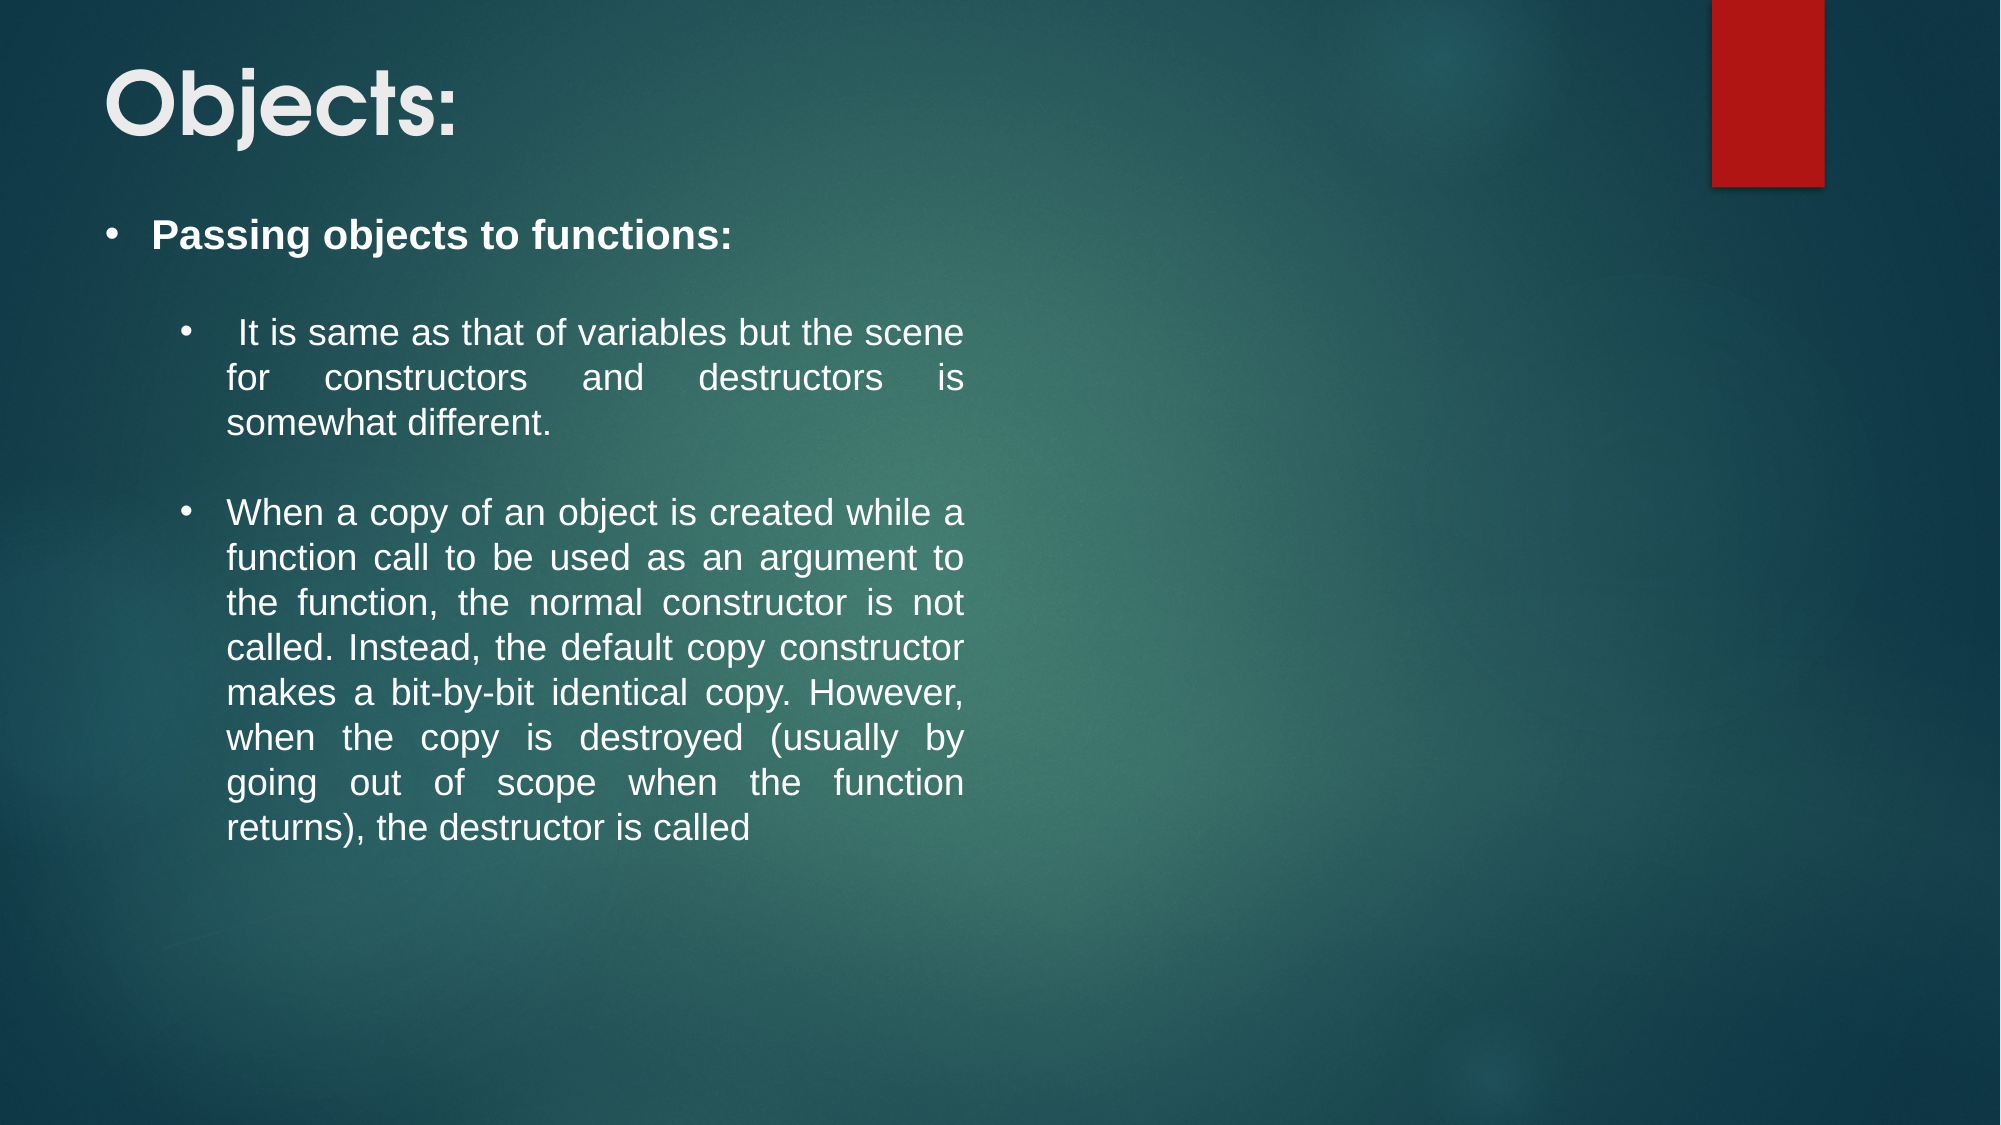

Objects:
Passing objects to functions:

 It is same as that of variables but the scene for constructors and destructors is somewhat different.

When a copy of an object is created while a function call to be used as an argument to the function, the normal constructor is not called. Instead, the default copy constructor makes a bit-by-bit identical copy. However, when the copy is destroyed (usually by going out of scope when the function returns), the destructor is called